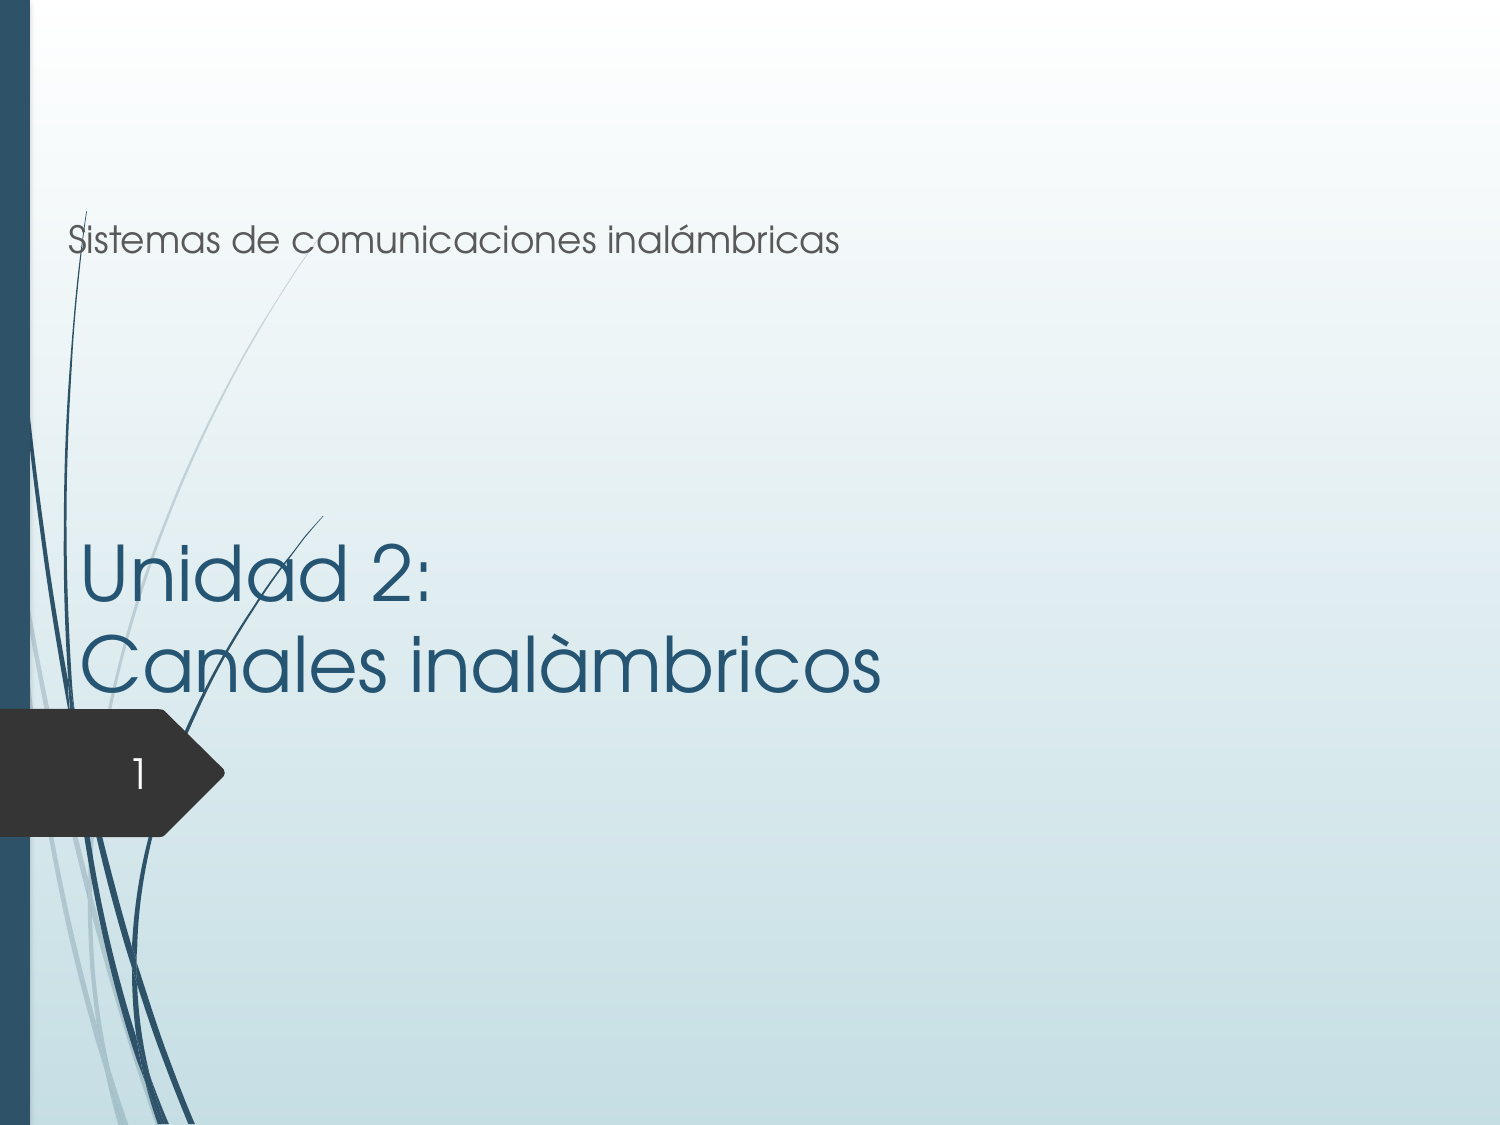

Sistemas de comunicaciones inalámbricas

# Unidad 2: Canales inalàmbricos
1